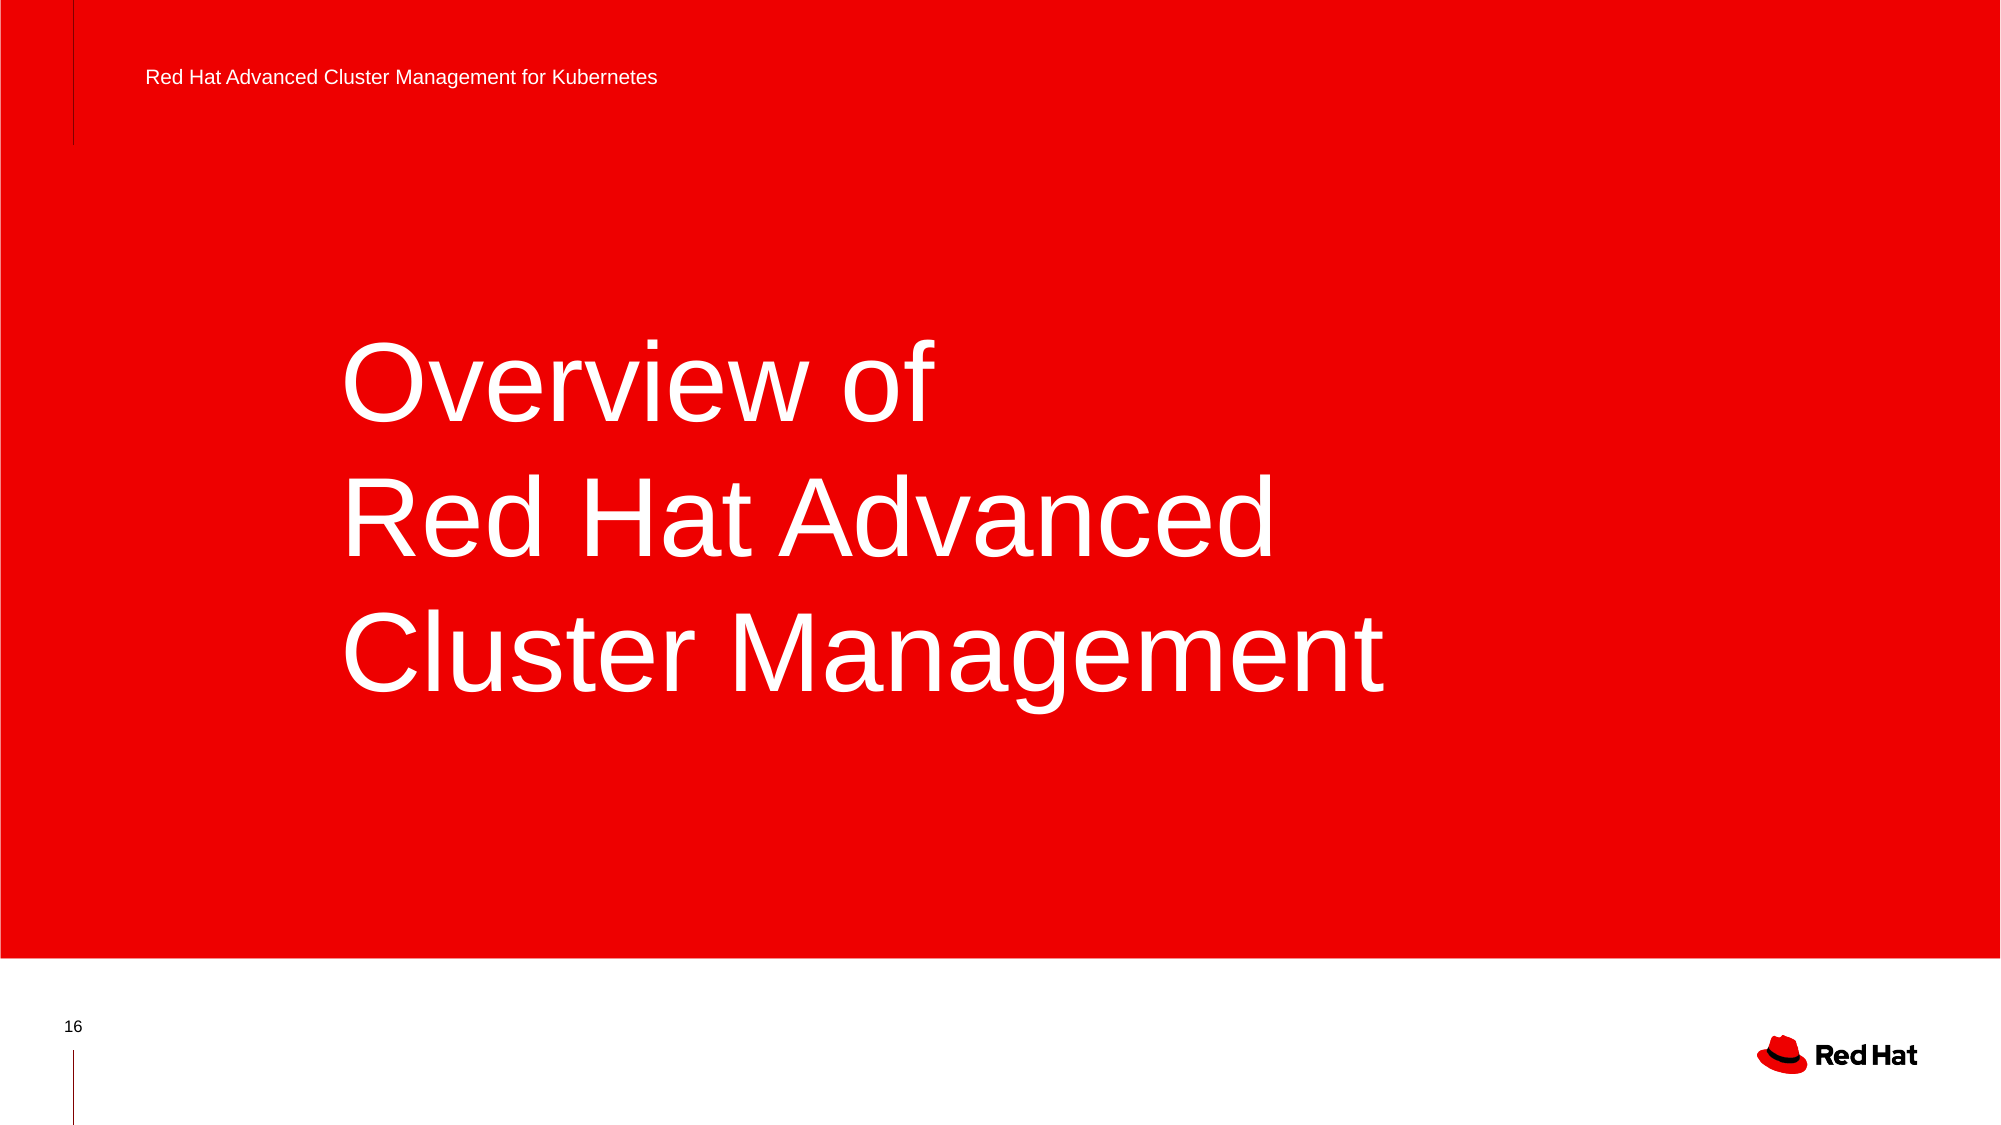

Red Hat Advanced Cluster Management for Kubernetes
# Overview of Red Hat Advanced Cluster Management
16